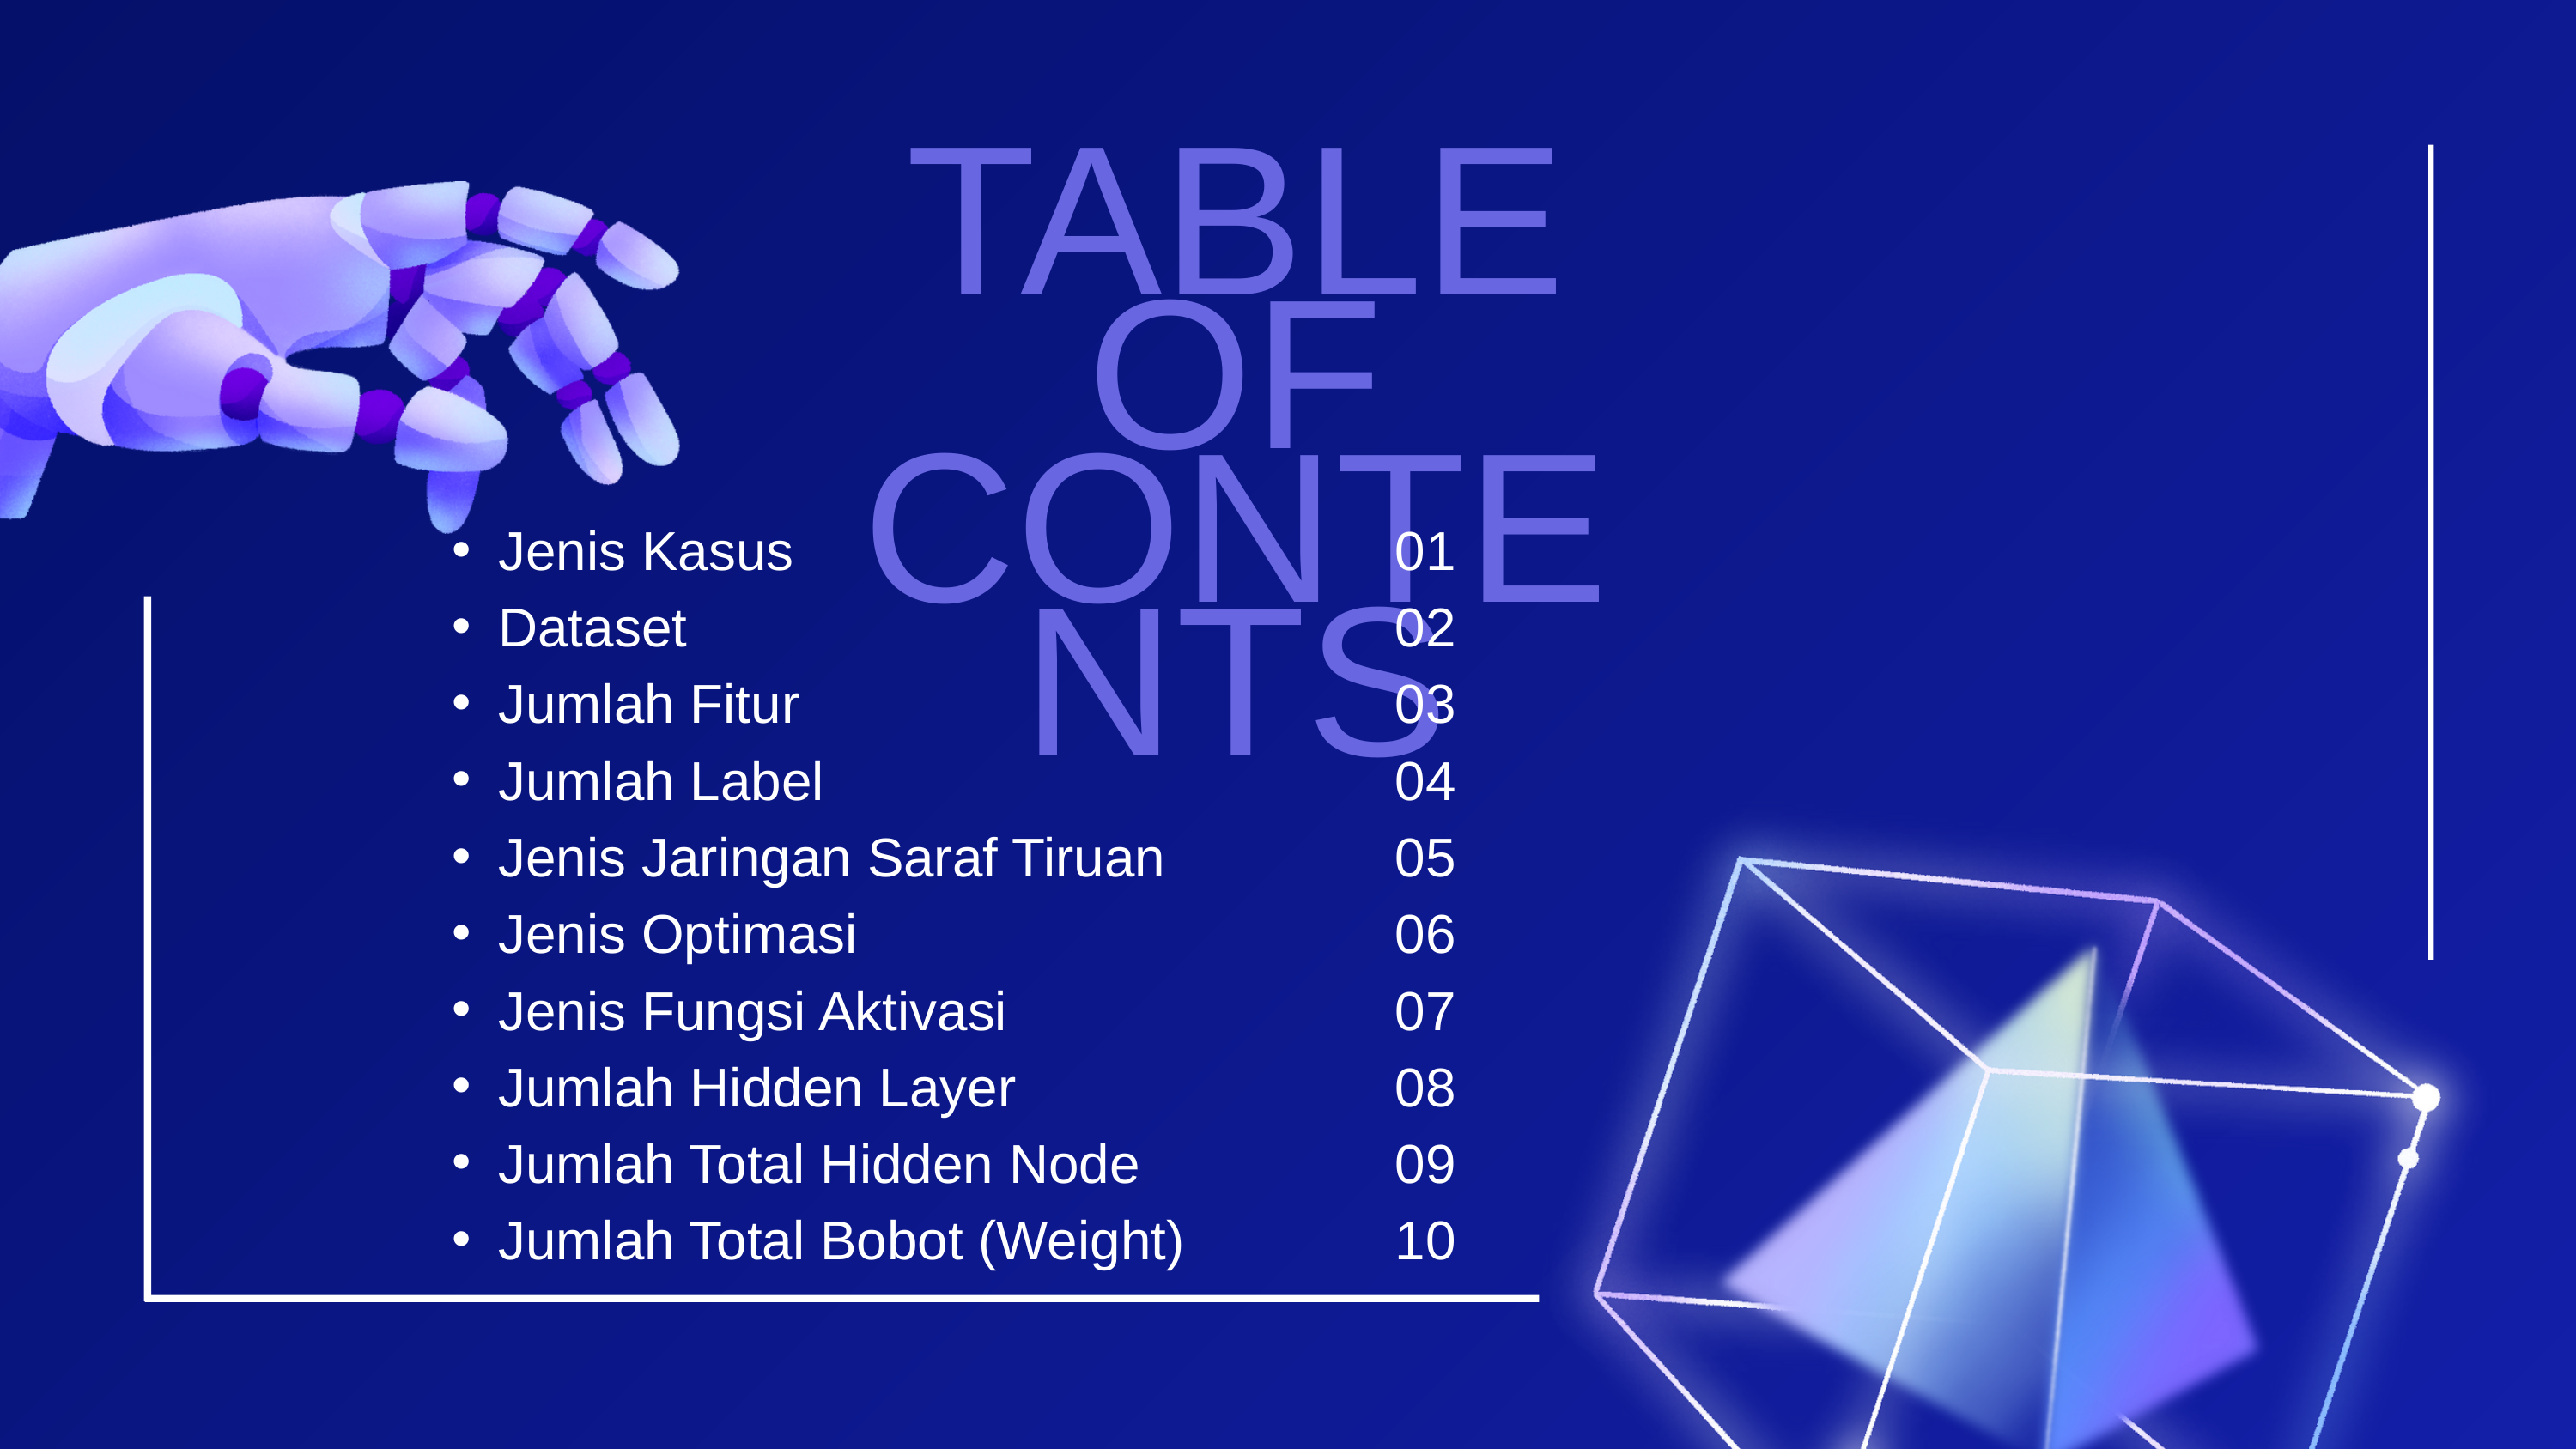

TABLE OF CONTENTS
Jenis Kasus
Dataset
Jumlah Fitur
Jumlah Label
Jenis Jaringan Saraf Tiruan
Jenis Optimasi
Jenis Fungsi Aktivasi
Jumlah Hidden Layer
Jumlah Total Hidden Node
Jumlah Total Bobot (Weight)
01
02
03
04
05
06
07
08
09
10